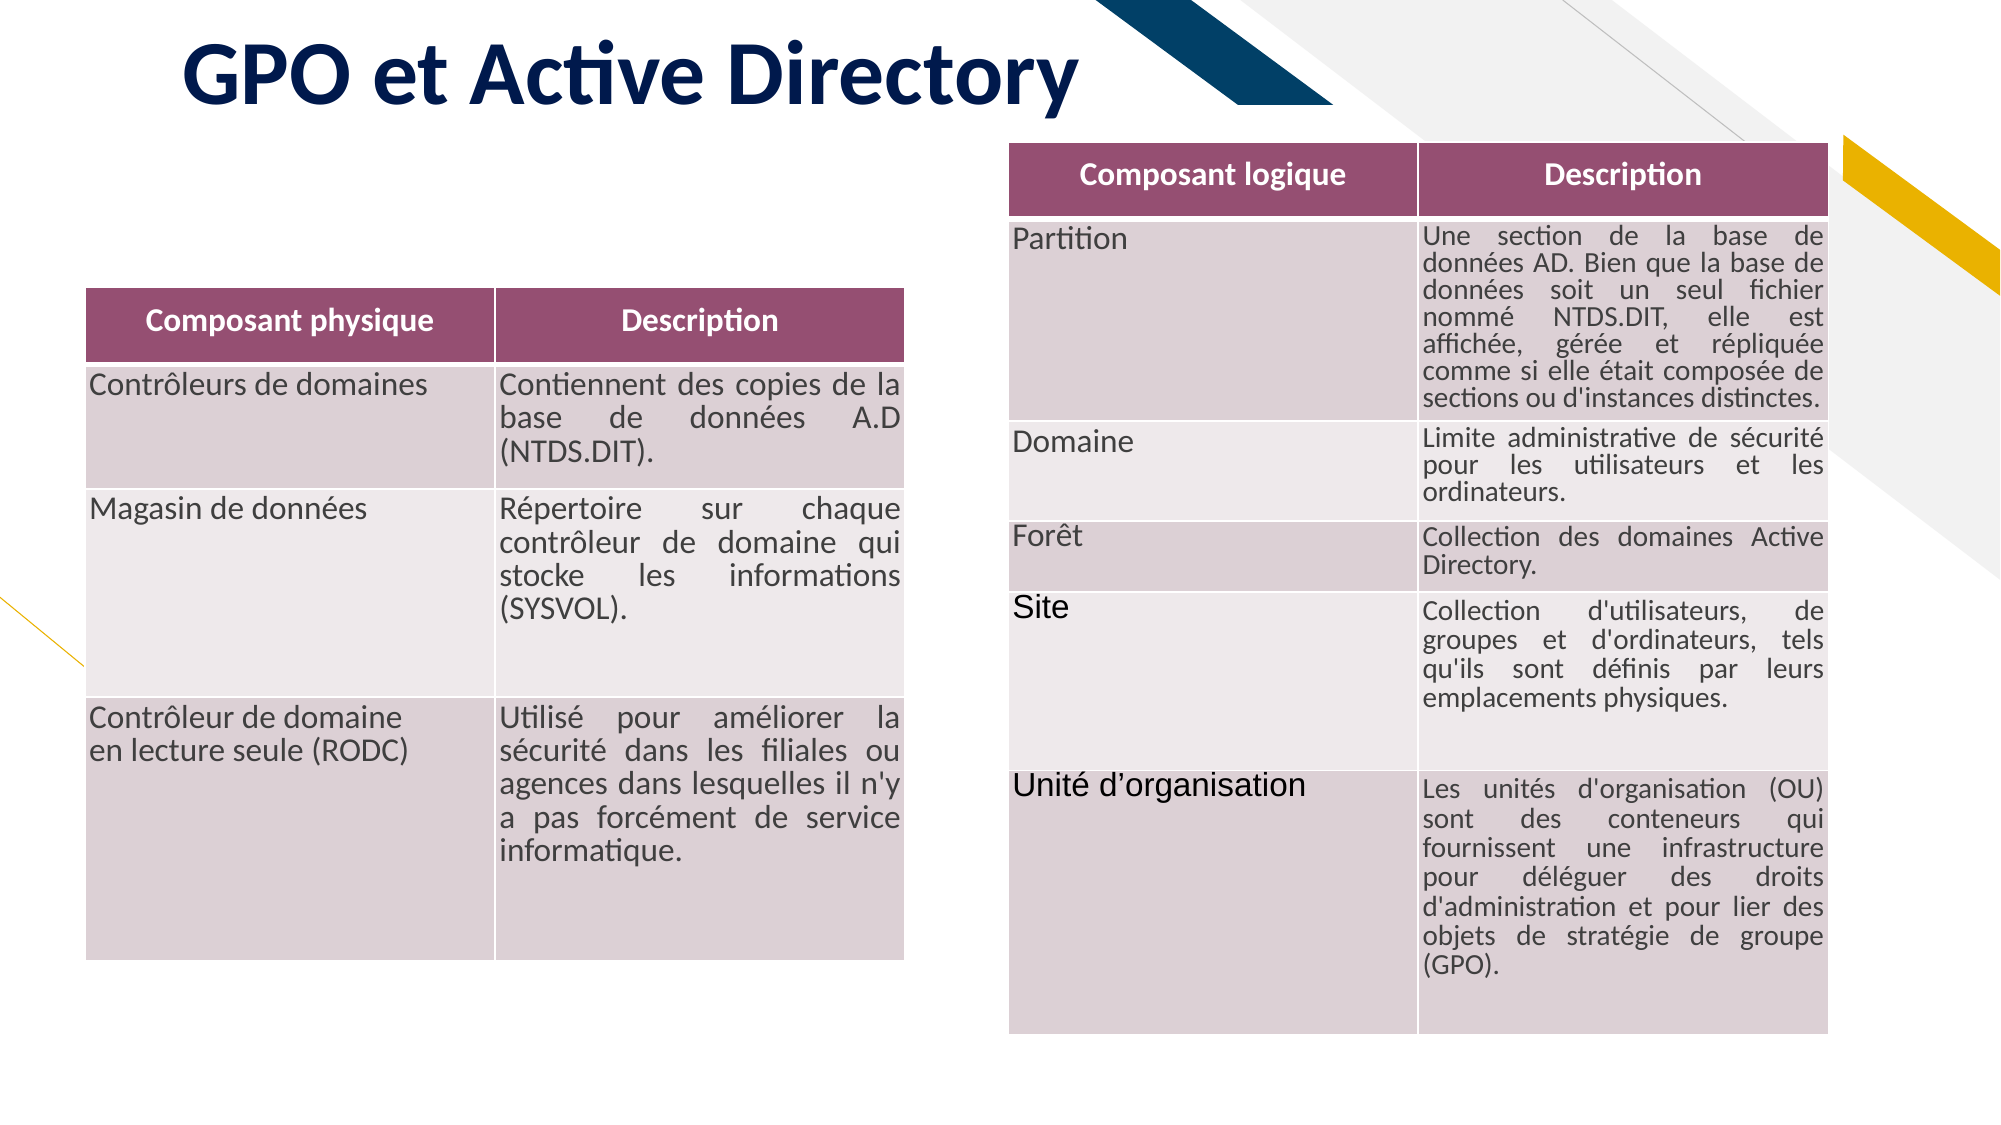

# GPO et Active Directory
| Composant logique | Description |
| --- | --- |
| Partition | Une section de la base de données AD. Bien que la base de données soit un seul fichier nommé NTDS.DIT, elle est affichée, gérée et répliquée comme si elle était composée de sections ou d'instances distinctes. |
| Domaine | Limite administrative de sécurité pour les utilisateurs et les ordinateurs. |
| Forêt | Collection des domaines Active Directory. |
| Site | Collection d'utilisateurs, de groupes et d'ordinateurs, tels qu'ils sont définis par leurs emplacements physiques. |
| Unité d’organisation | Les unités d'organisation (OU) sont des conteneurs qui fournissent une infrastructure pour déléguer des droits d'administration et pour lier des objets de stratégie de groupe (GPO). |
| Composant physique | Description |
| --- | --- |
| Contrôleurs de domaines | Contiennent des copies de la base de données A.D (NTDS.DIT). |
| Magasin de données | Répertoire sur chaque contrôleur de domaine qui stocke les informations (SYSVOL). |
| Contrôleur de domaine en lecture seule (RODC) | Utilisé pour améliorer la sécurité dans les filiales ou agences dans lesquelles il n'y a pas forcément de service informatique. |